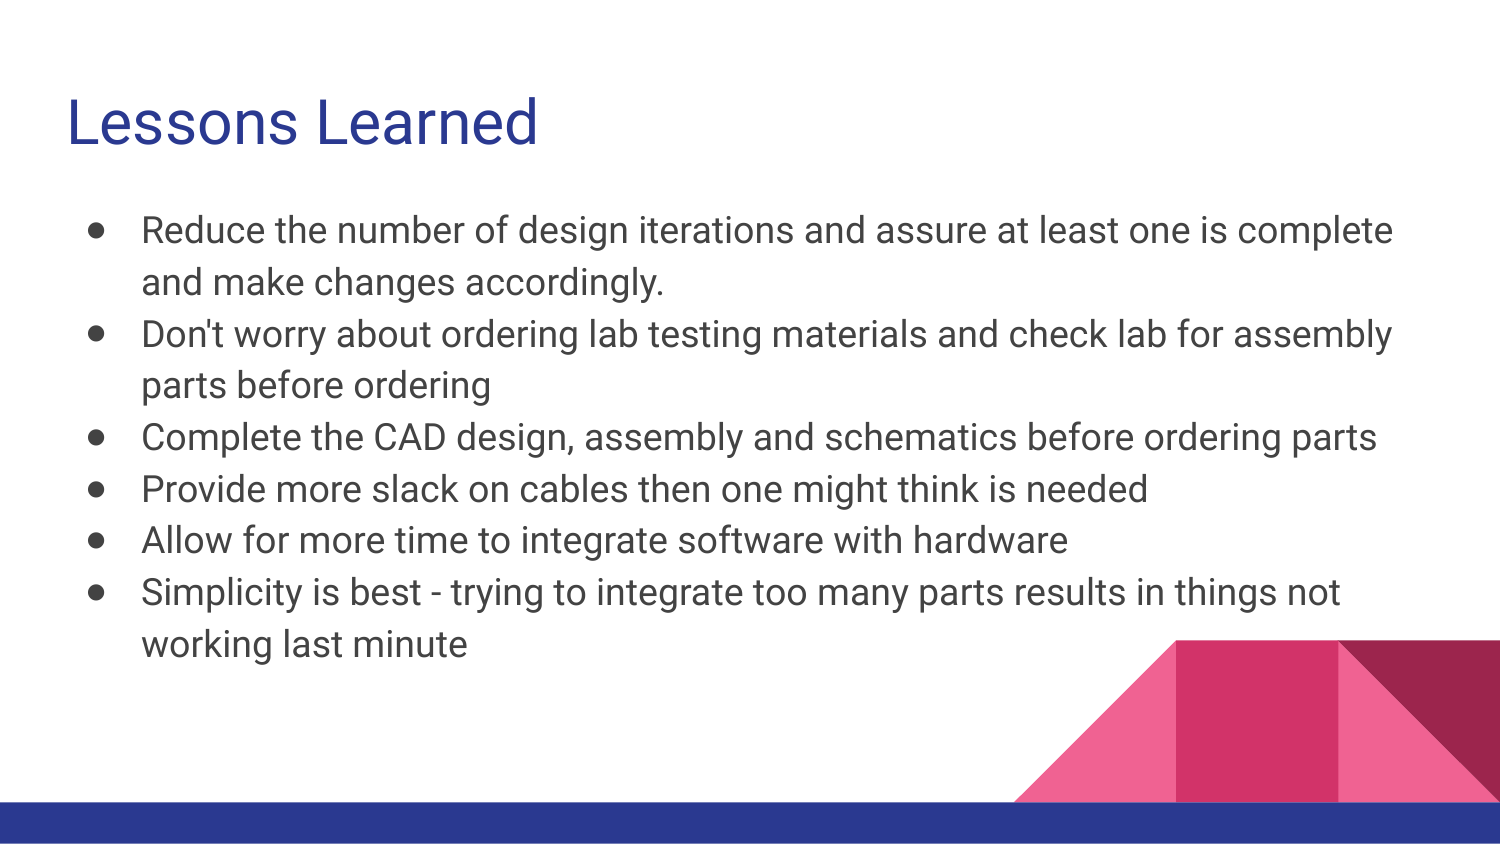

# Lessons Learned
Reduce the number of design iterations and assure at least one is complete and make changes accordingly.
Don't worry about ordering lab testing materials and check lab for assembly parts before ordering
Complete the CAD design, assembly and schematics before ordering parts
Provide more slack on cables then one might think is needed
Allow for more time to integrate software with hardware
Simplicity is best - trying to integrate too many parts results in things not working last minute